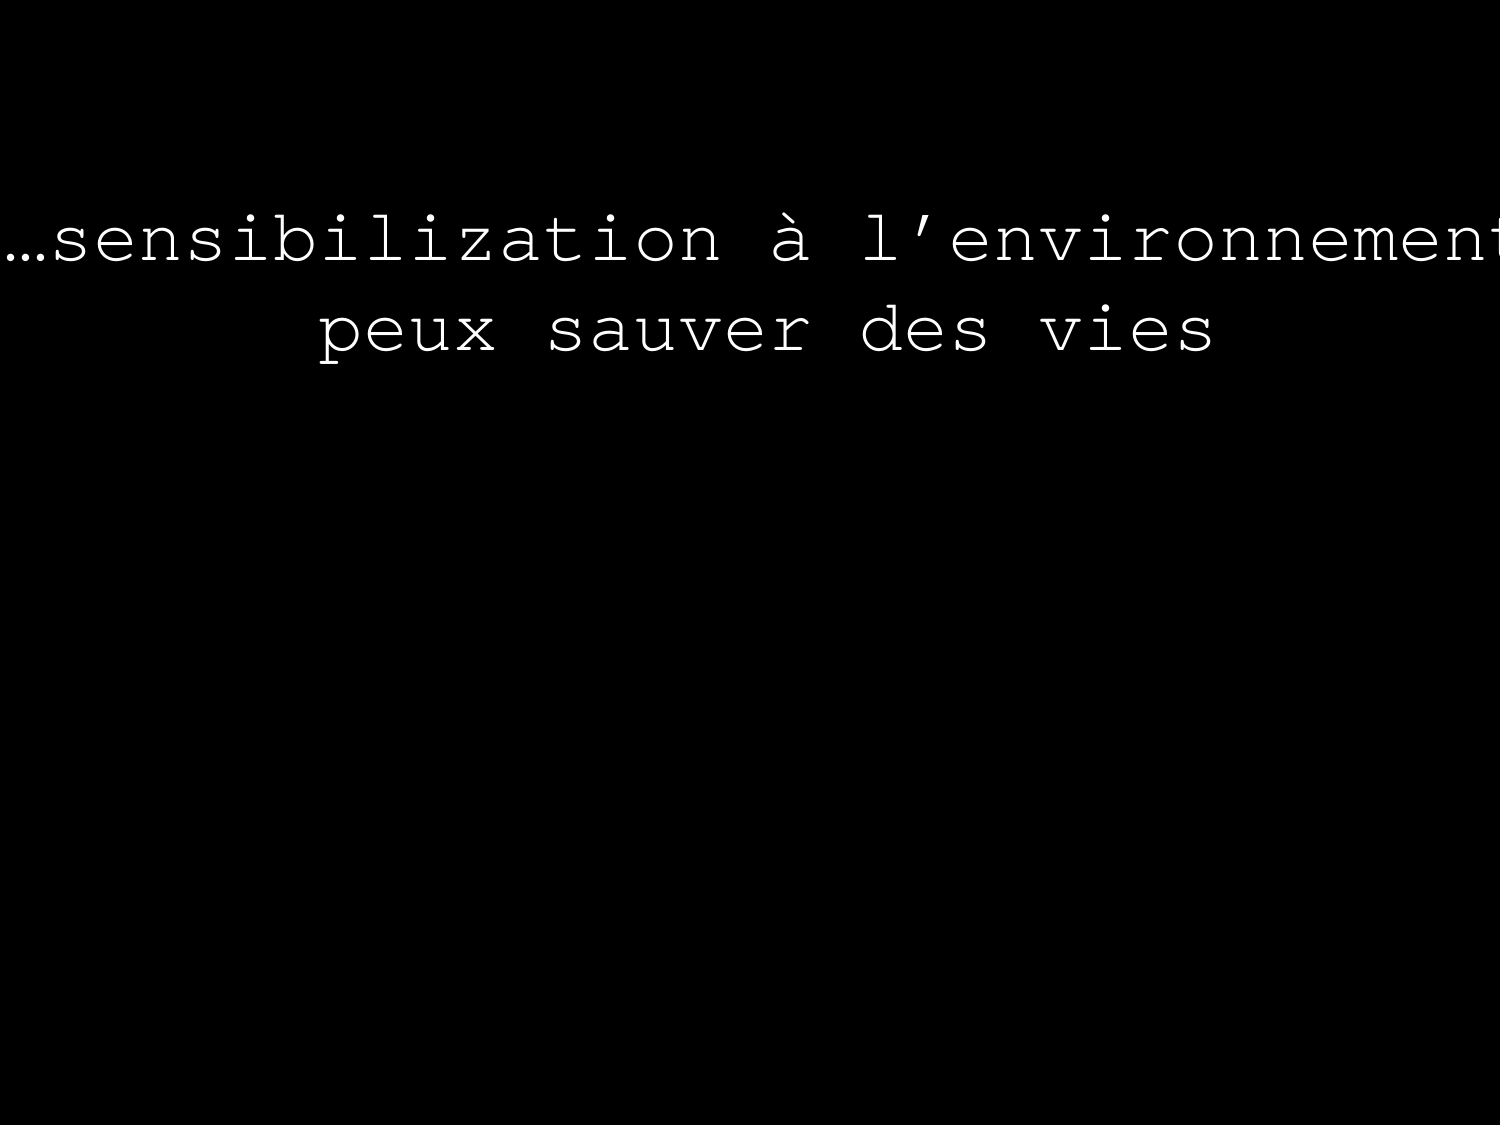

…sensibilization à l’environnement
peux sauver des vies